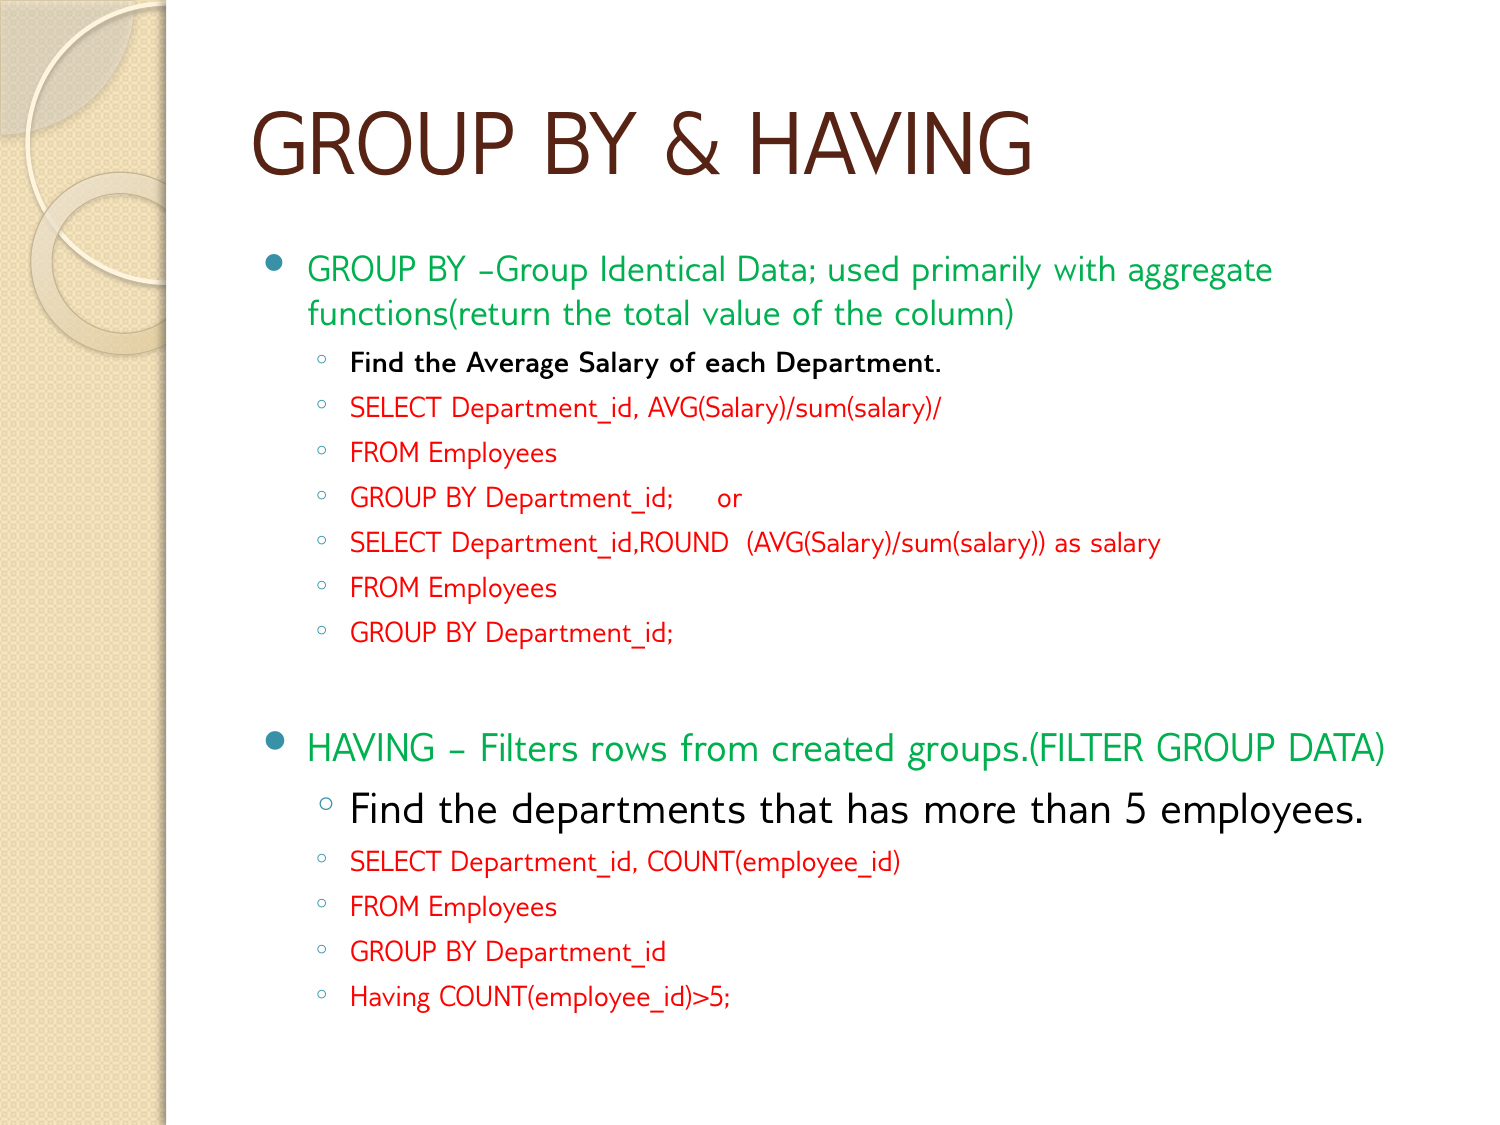

# GROUP BY & HAVING
GROUP BY –Group Identical Data; used primarily with aggregate functions(return the total value of the column)
Find the Average Salary of each Department.
SELECT Department_id, AVG(Salary)/sum(salary)/
FROM Employees
GROUP BY Department_id;     or
SELECT Department_id,ROUND  (AVG(Salary)/sum(salary)) as salary
FROM Employees
GROUP BY Department_id;

HAVING – Filters rows from created groups.(FILTER GROUP DATA)
Find the departments that has more than 5 employees.
SELECT Department_id, COUNT(employee_id)
FROM Employees
GROUP BY Department_id
Having COUNT(employee_id)>5;